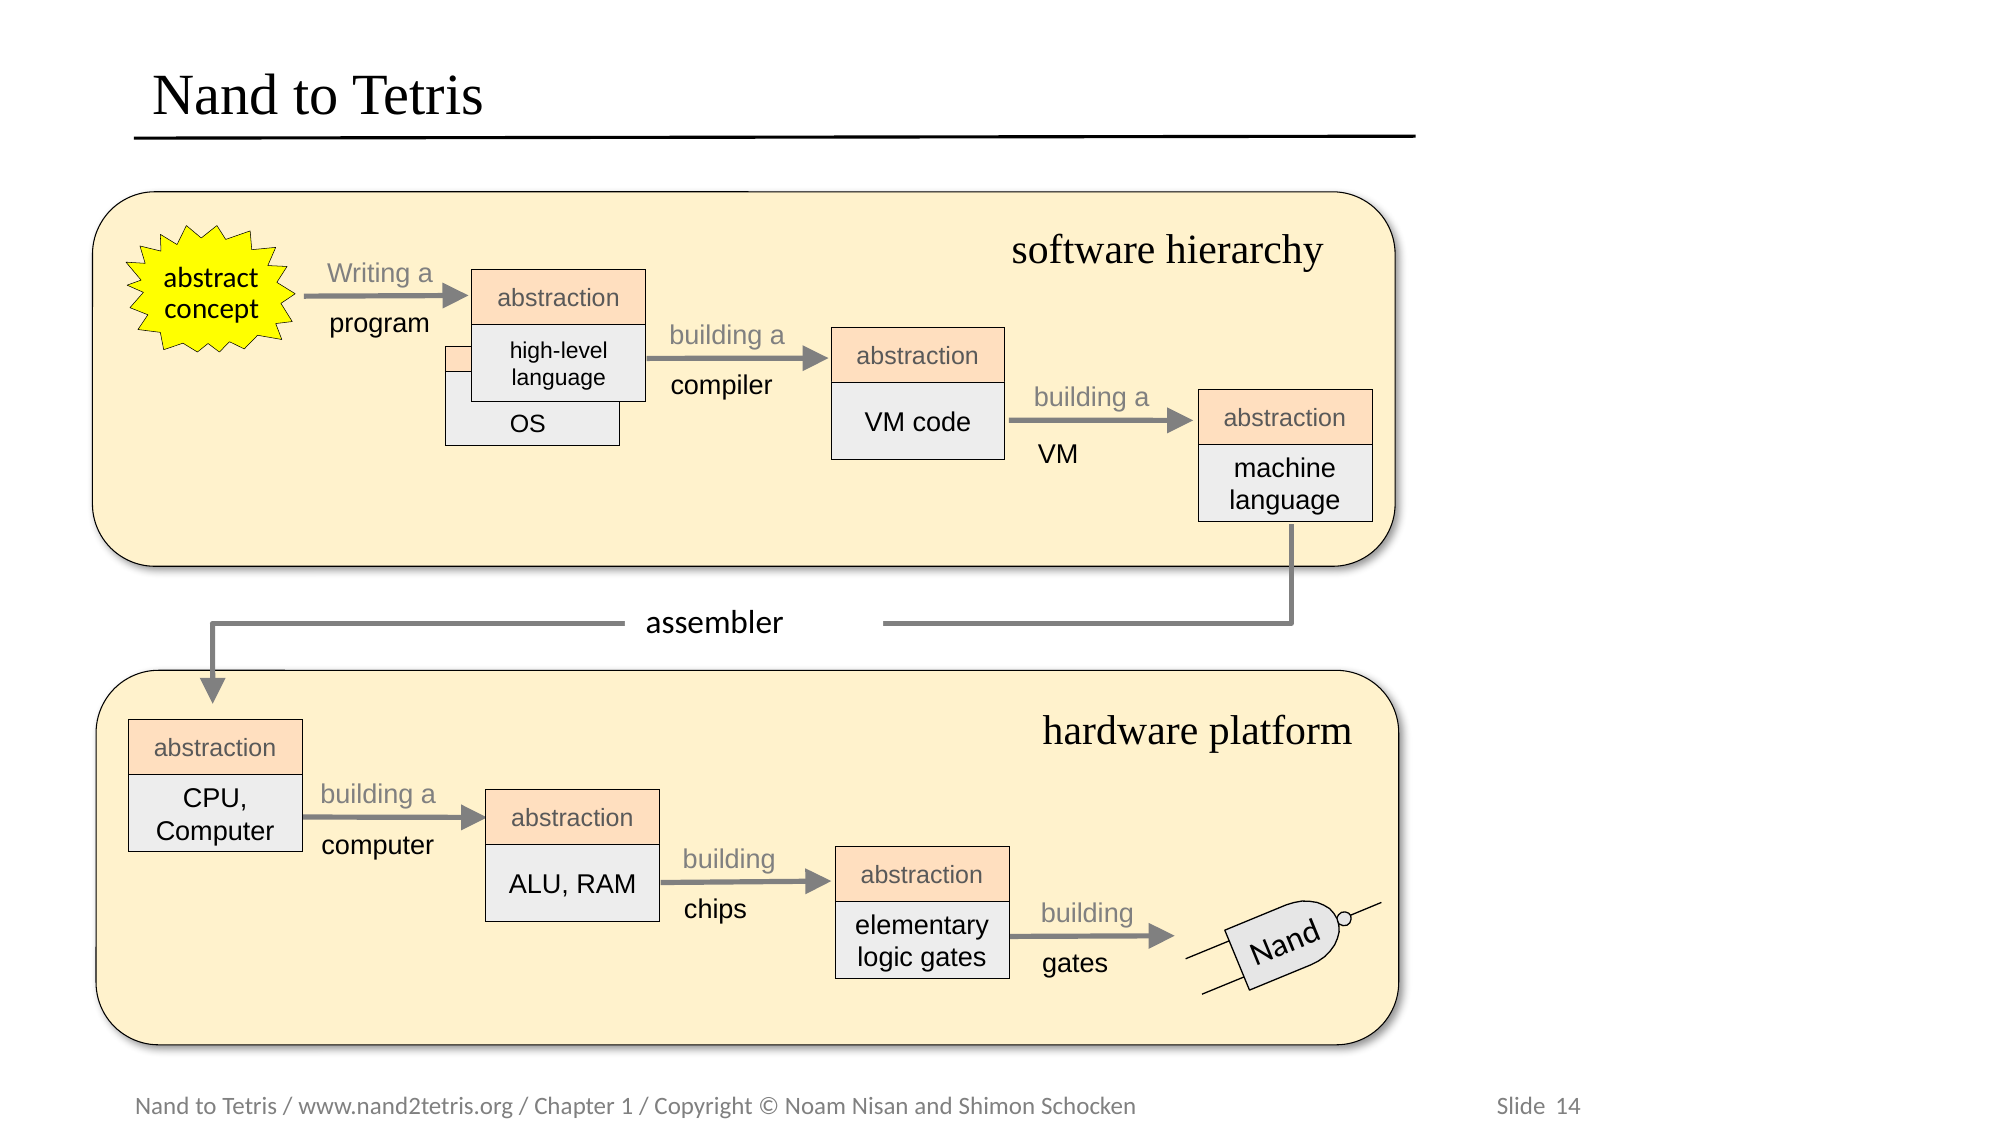

# Nand to Tetris

software hierarchy

Writing a
abstract
abstraction
concept

program
building a
high-level
language
abstraction

OS

compiler
building a
VM code
abstraction

VM
machine language

assembler

hardware platform
abstraction
CPU,
Computer
building a
abstraction

computer
building
ALU, RAM
abstraction

chips
building
elementary logic gates

Nand

gates